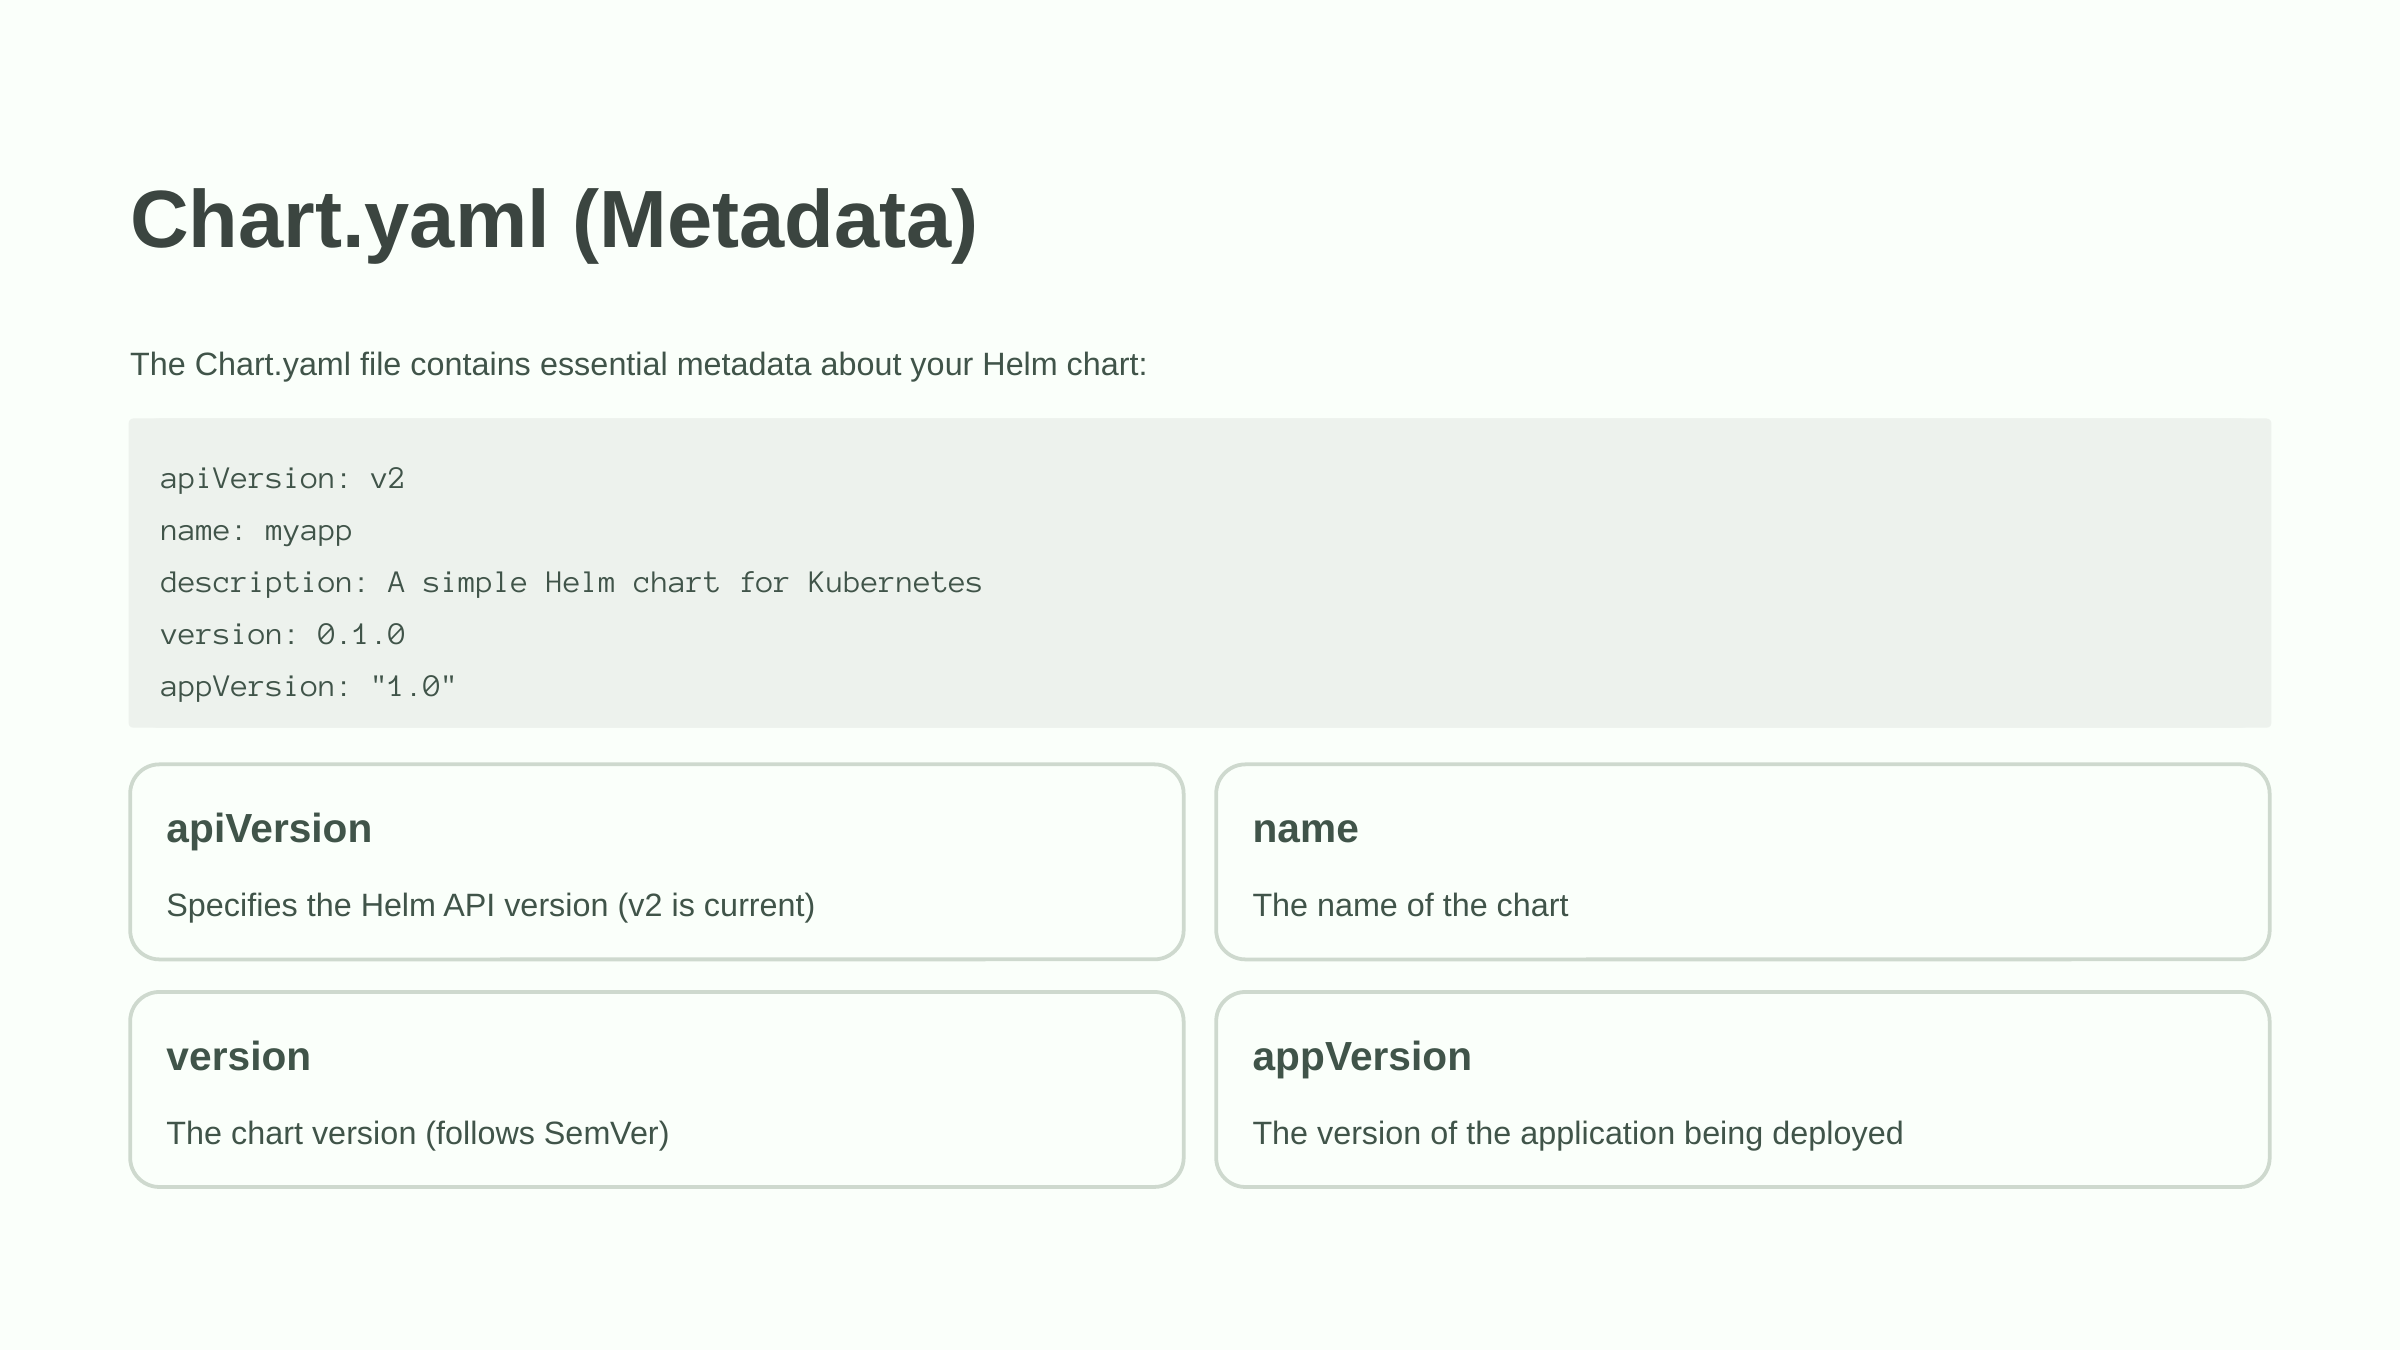

Chart.yaml (Metadata)
The Chart.yaml file contains essential metadata about your Helm chart:

apiVersion: v2
name: myapp
description: A simple Helm chart for Kubernetes
version: 0.1.0
appVersion: "1.0"

apiVersion
name
Specifies the Helm API version (v2 is current)
The name of the chart

version
appVersion
The chart version (follows SemVer)
The version of the application being deployed